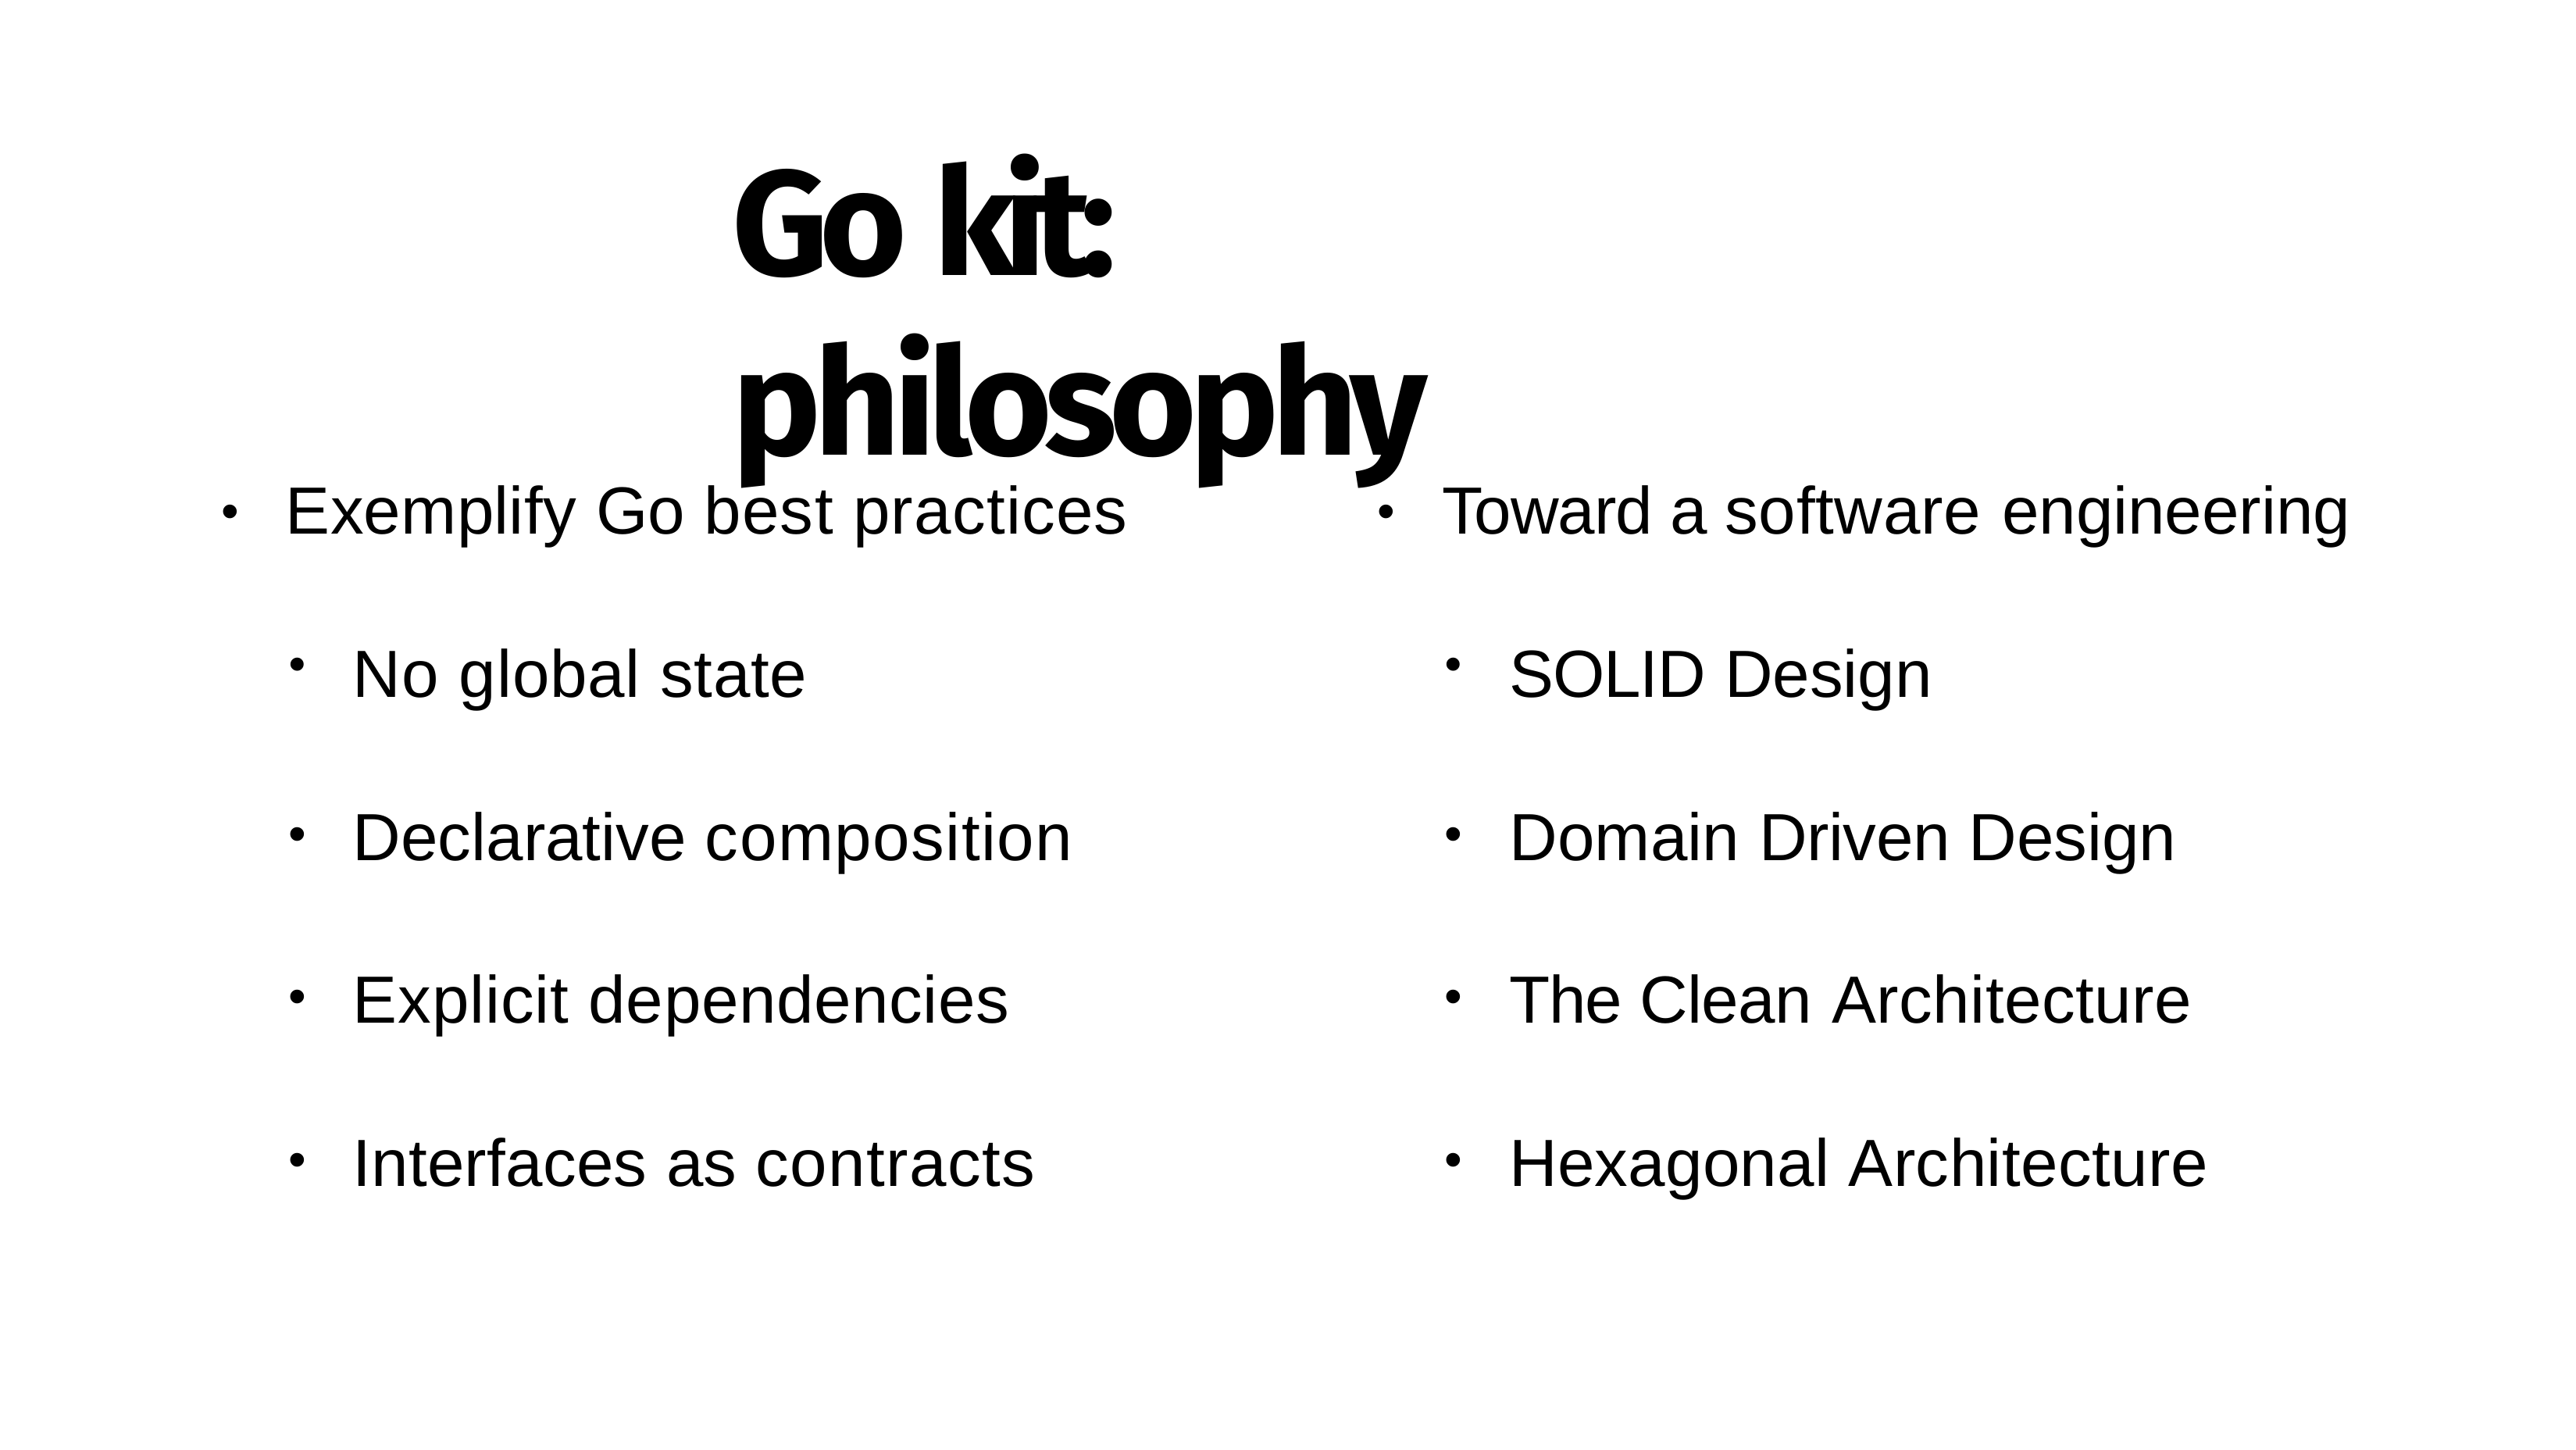

# Go kit: philosophy
Exemplify Go best practices

No global state

Declarative composition

Explicit dependencies

Interfaces as contracts
Toward a software engineering

SOLID Design

Domain Driven Design

The Clean Architecture

Hexagonal Architecture
•
•